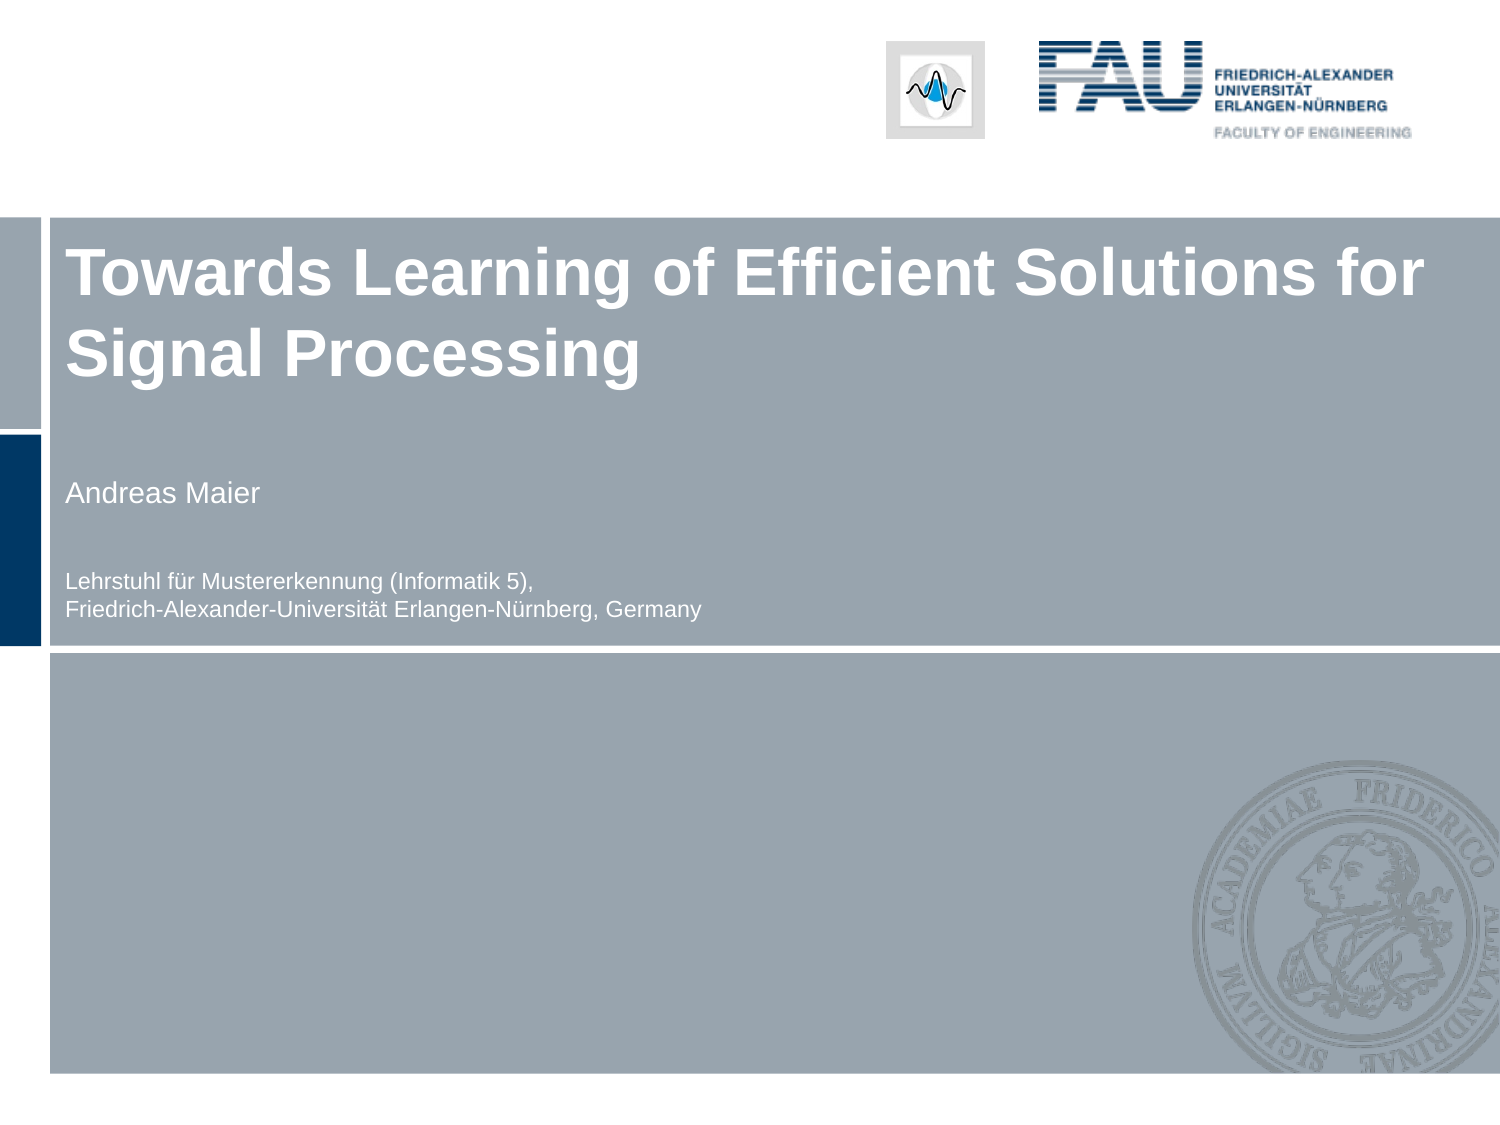

# Towards Learning of Efficient Solutions for Signal Processing

Andreas Maier

Lehrstuhl für Mustererkennung (Informatik 5),
Friedrich-Alexander-Universität Erlangen-Nürnberg, Germany